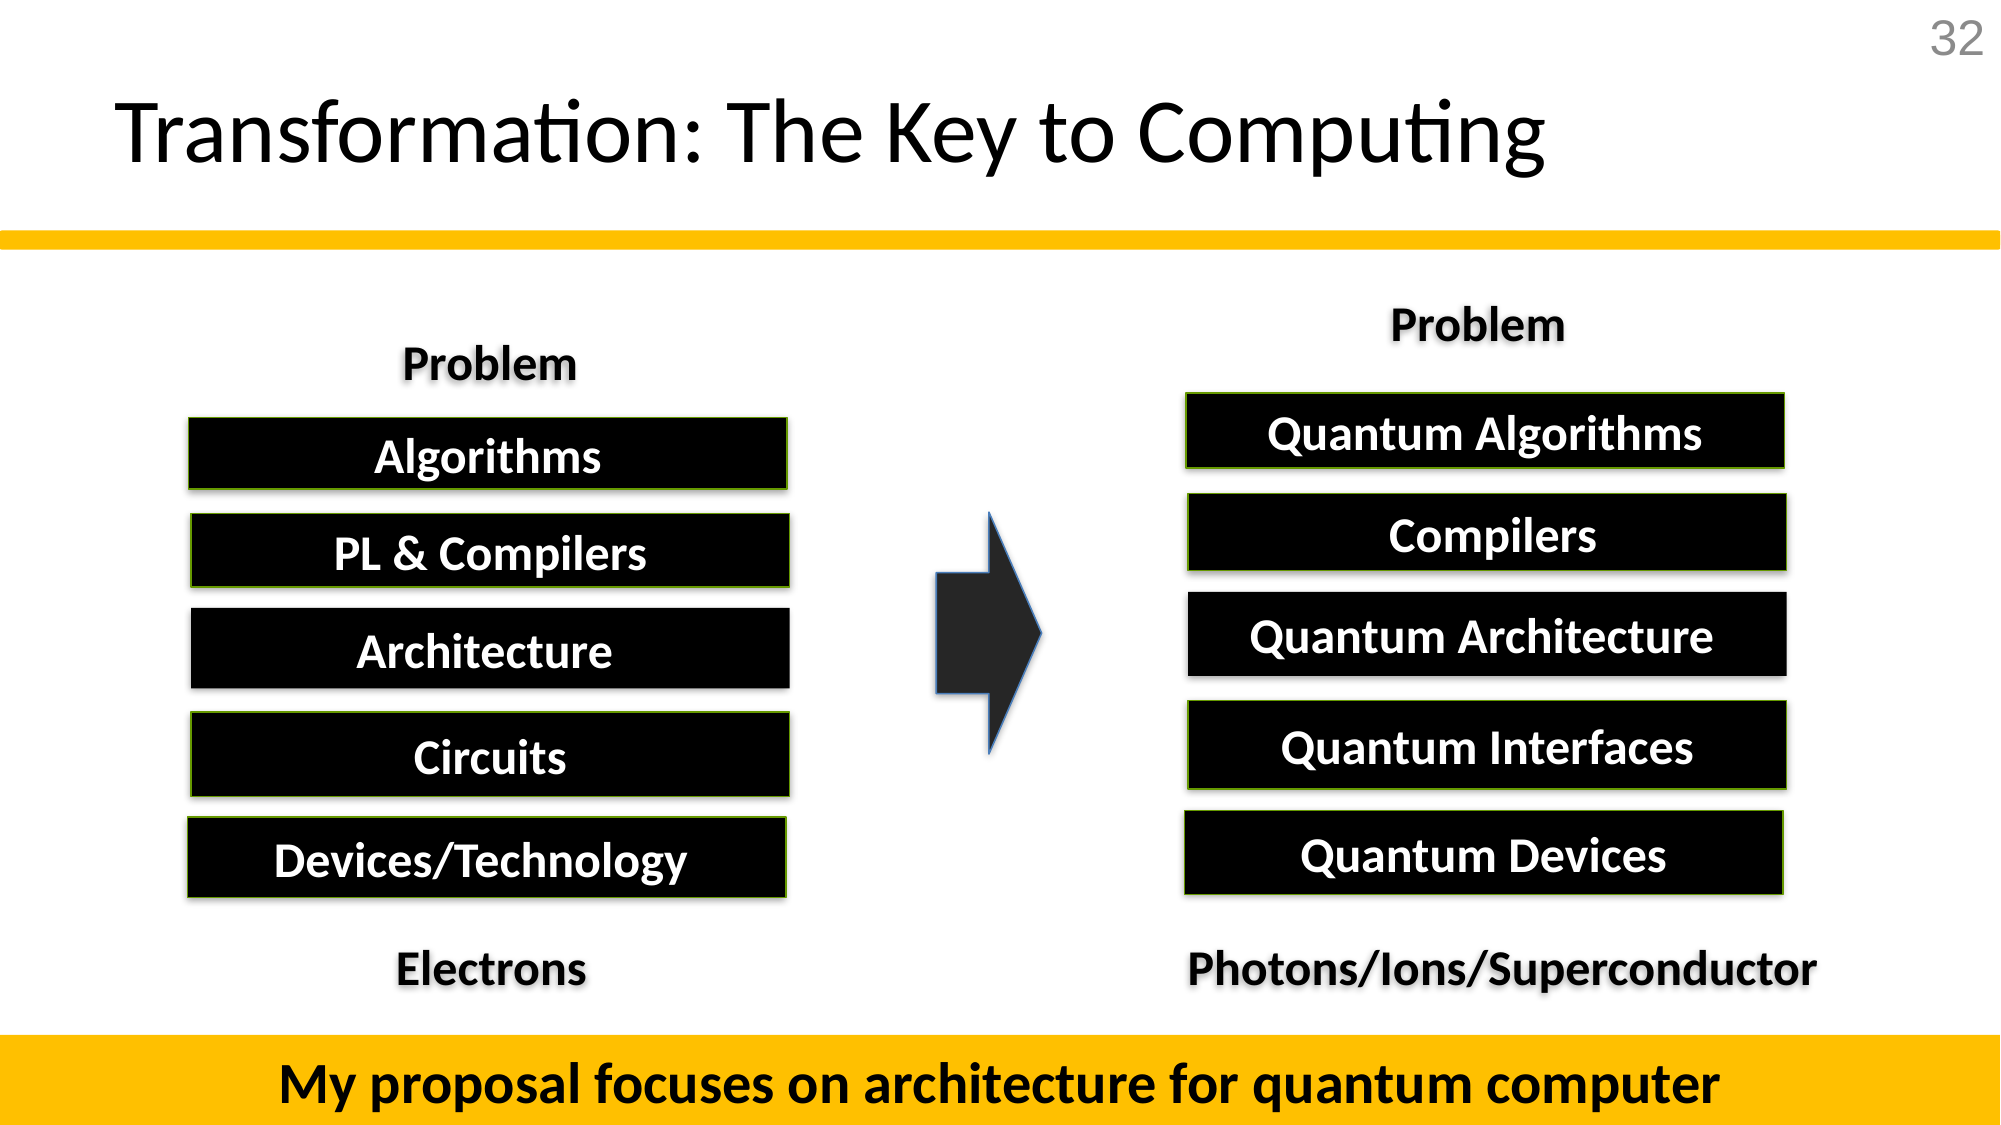

32
# Transformation: The Key to Computing
Problem
Quantum Algorithms
 Compilers
Problem
Algorithms
PL & Compilers
Architecture
Circuits
Devices/Technology
Electrons

Quantum Architecture
Quantum Interfaces
Quantum Devices
Photons/Ions/Superconductor
My proposal focuses on architecture for quantum computer